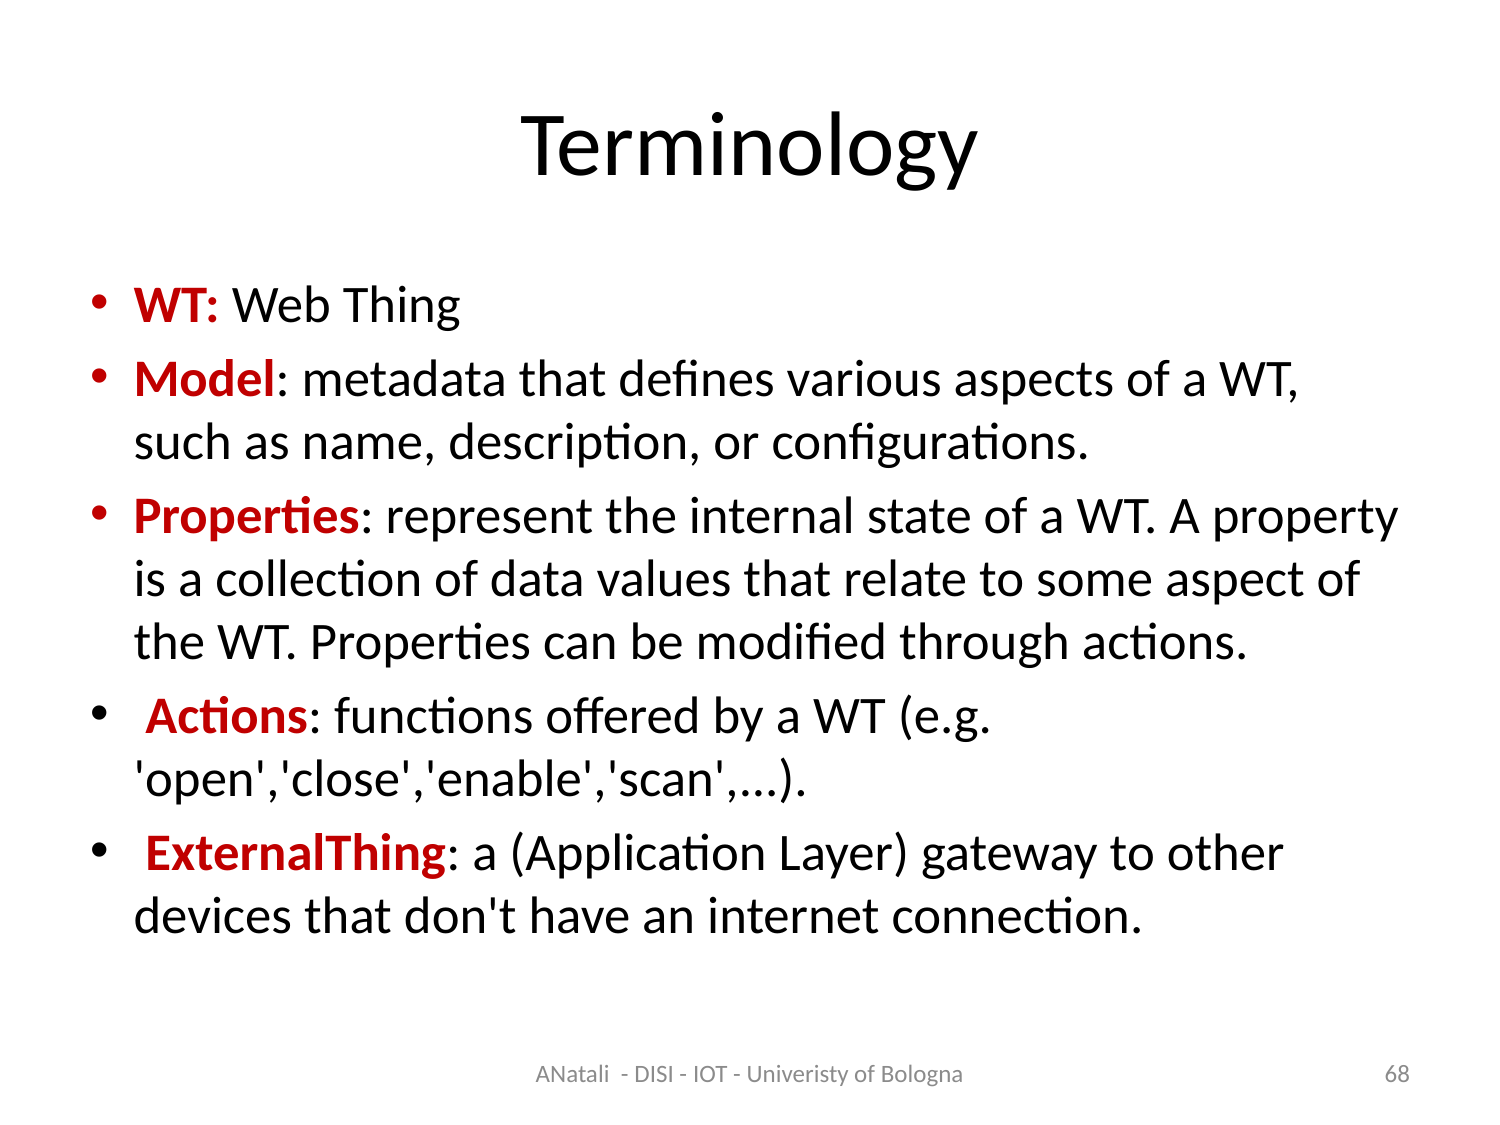

# Terminology
WT: Web Thing
Model: metadata that defines various aspects of a WT, such as name, description, or configurations.
Properties: represent the internal state of a WT. A property is a collection of data values that relate to some aspect of the WT. Properties can be modified through actions.
 Actions: functions offered by a WT (e.g. 'open','close','enable','scan',...).
 ExternalThing: a (Application Layer) gateway to other devices that don't have an internet connection.

ANatali  - DISI - IOT - Univeristy of Bologna
68